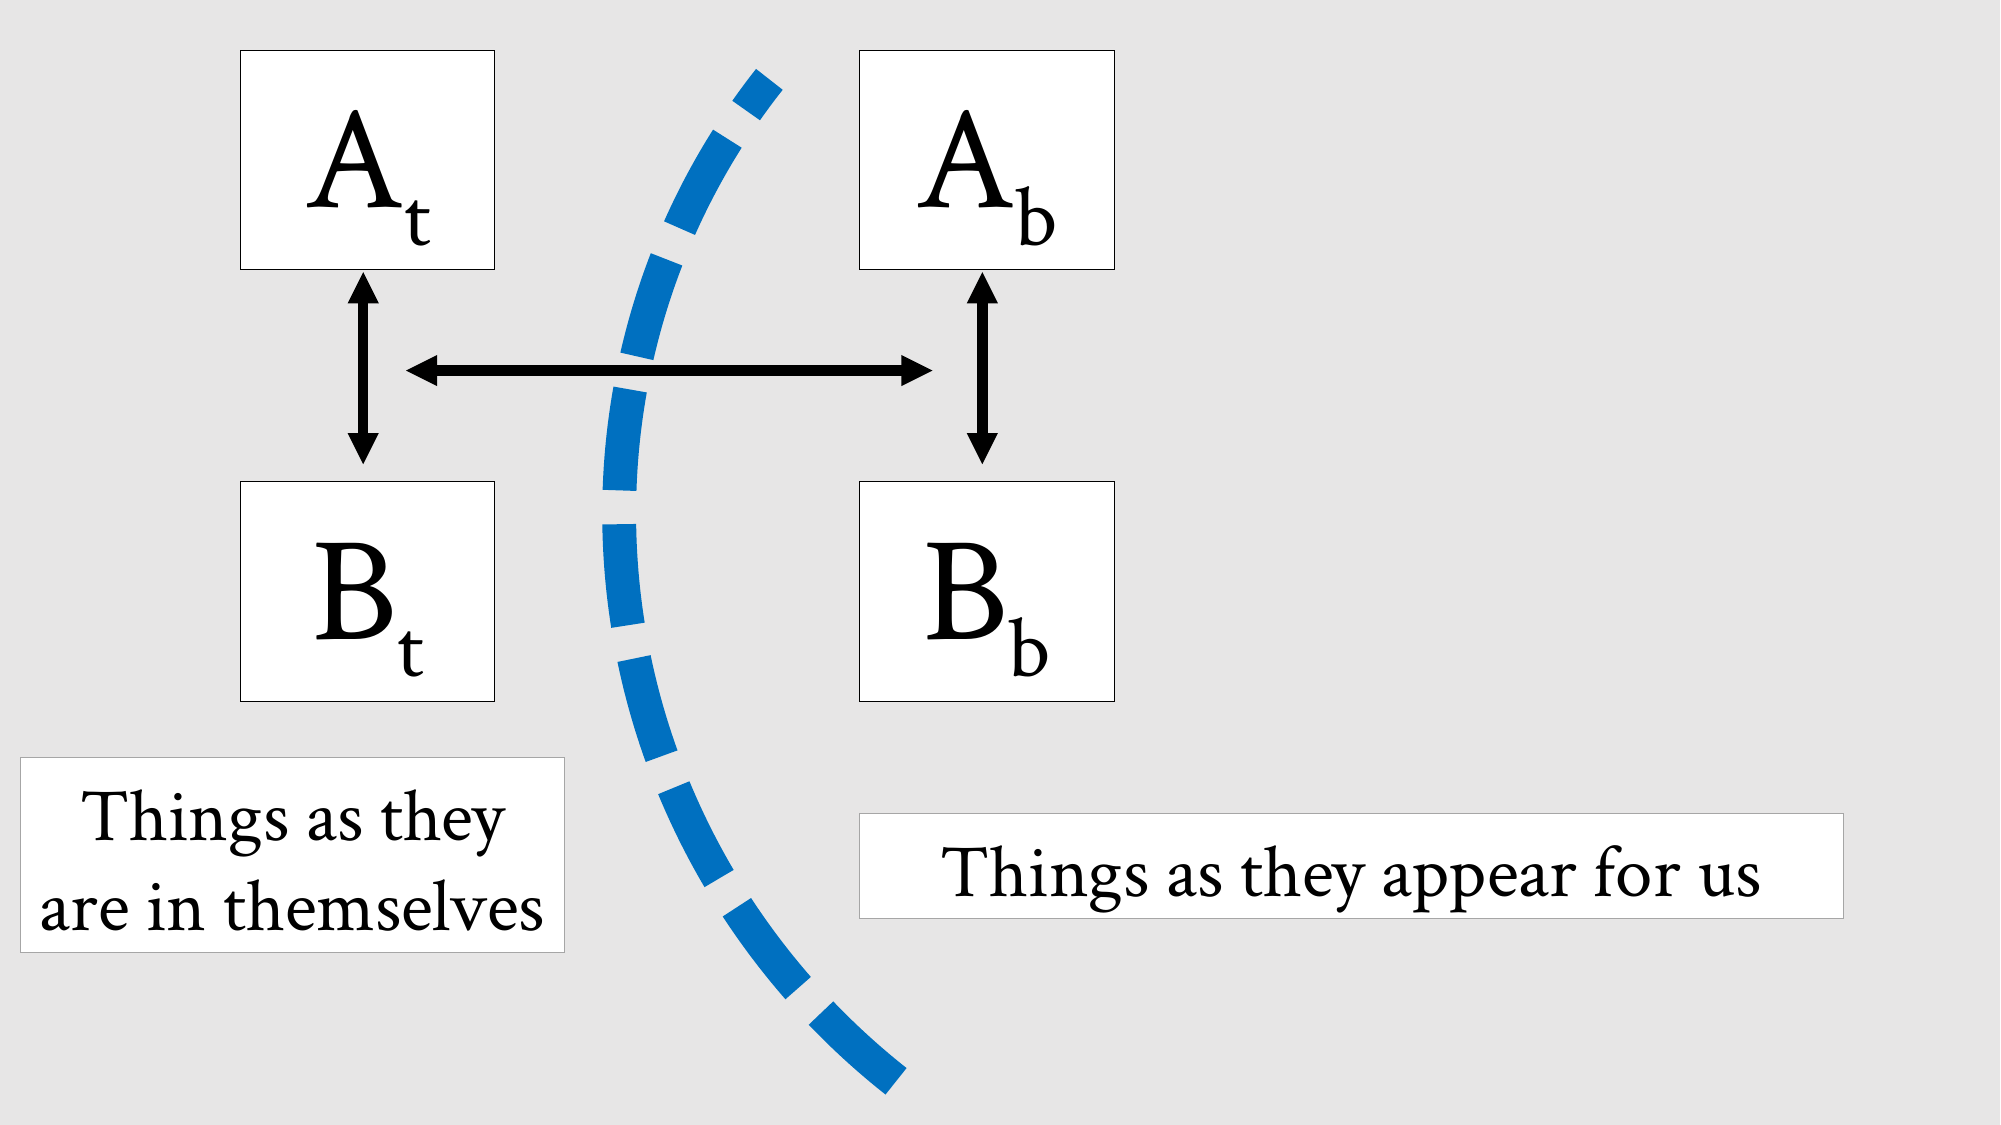

At
Ab
Bt
Bb
Things as they are in themselves
Things as they appear for us